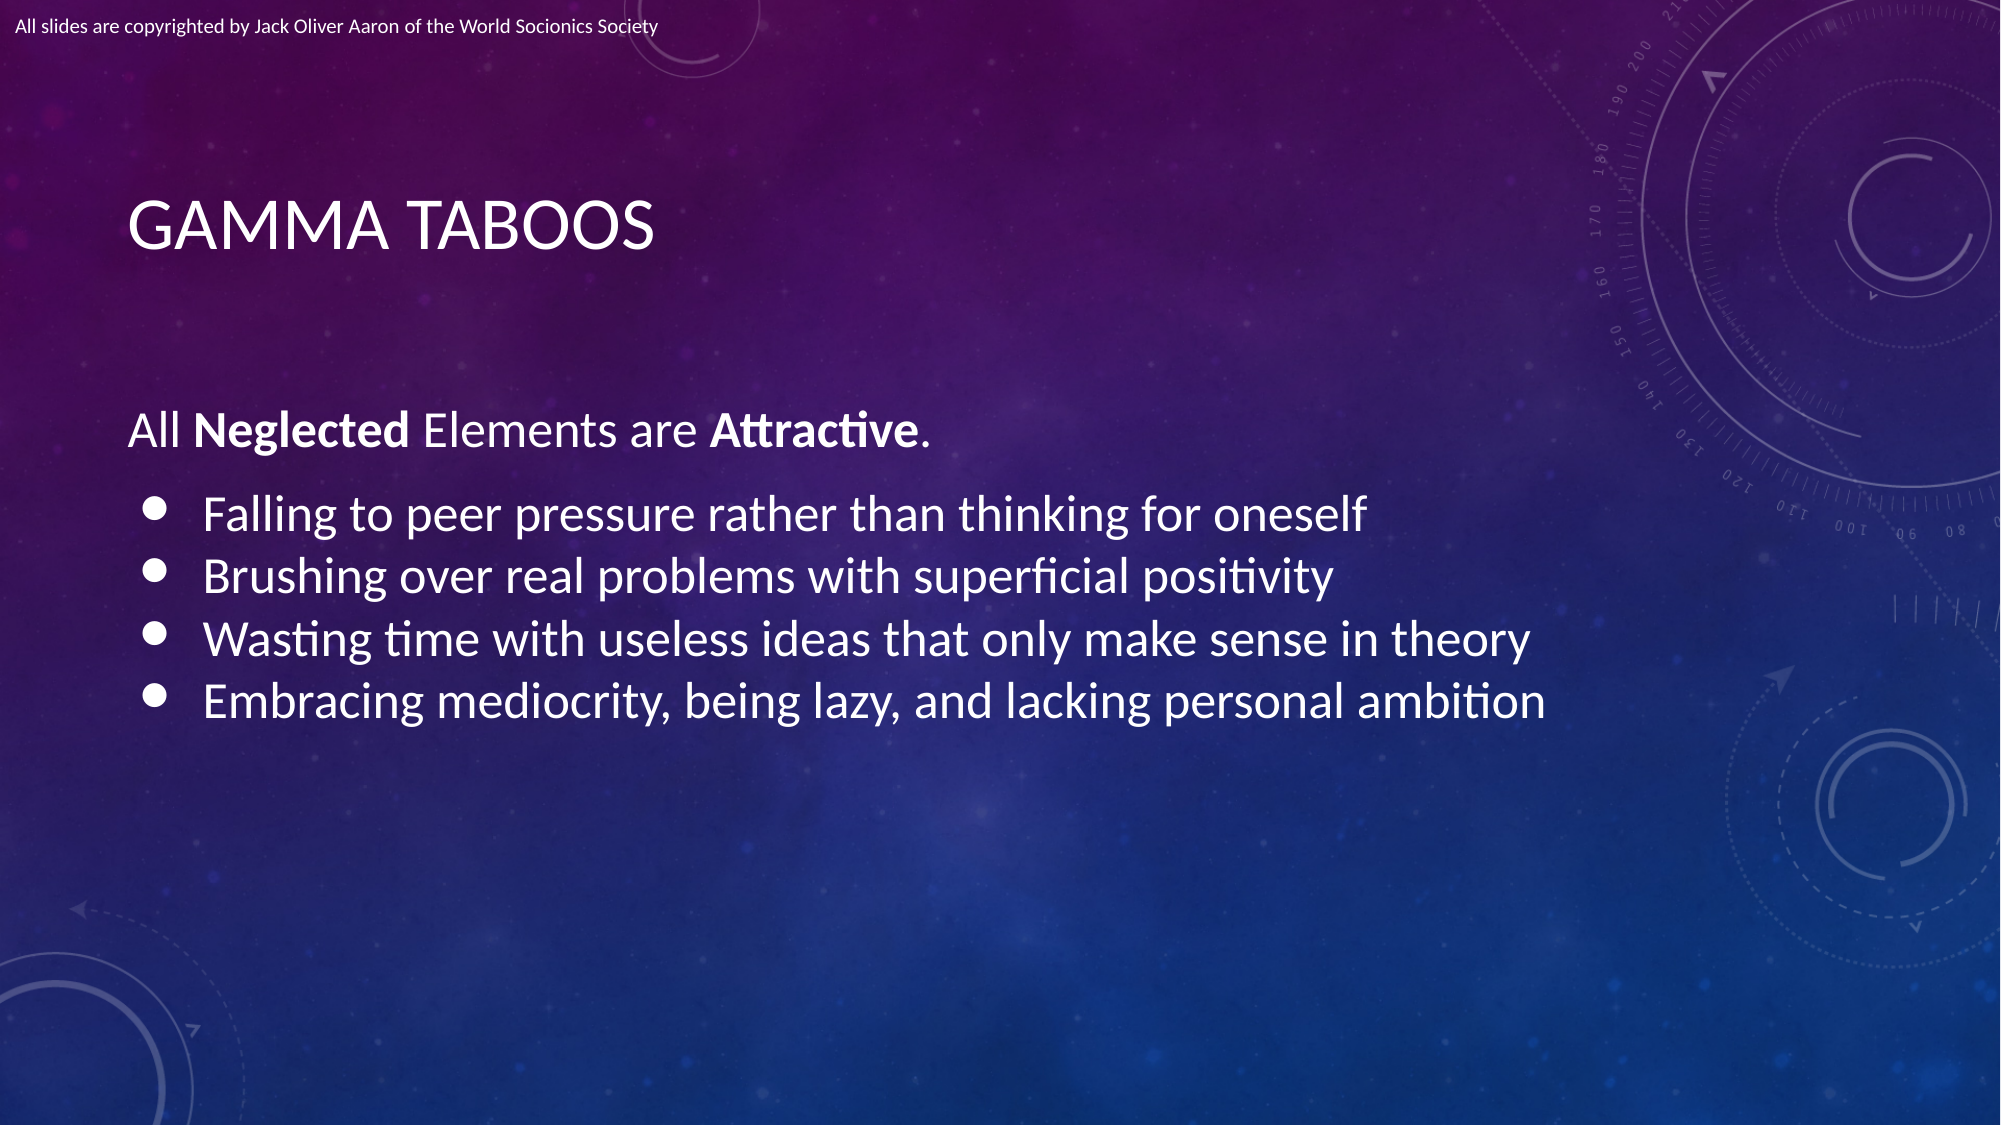

All slides are copyrighted by Jack Oliver Aaron of the World Socionics Society
# GAMMA TABOOS
All Neglected Elements are Attractive.
Falling to peer pressure rather than thinking for oneself
Brushing over real problems with superficial positivity
Wasting time with useless ideas that only make sense in theory
Embracing mediocrity, being lazy, and lacking personal ambition